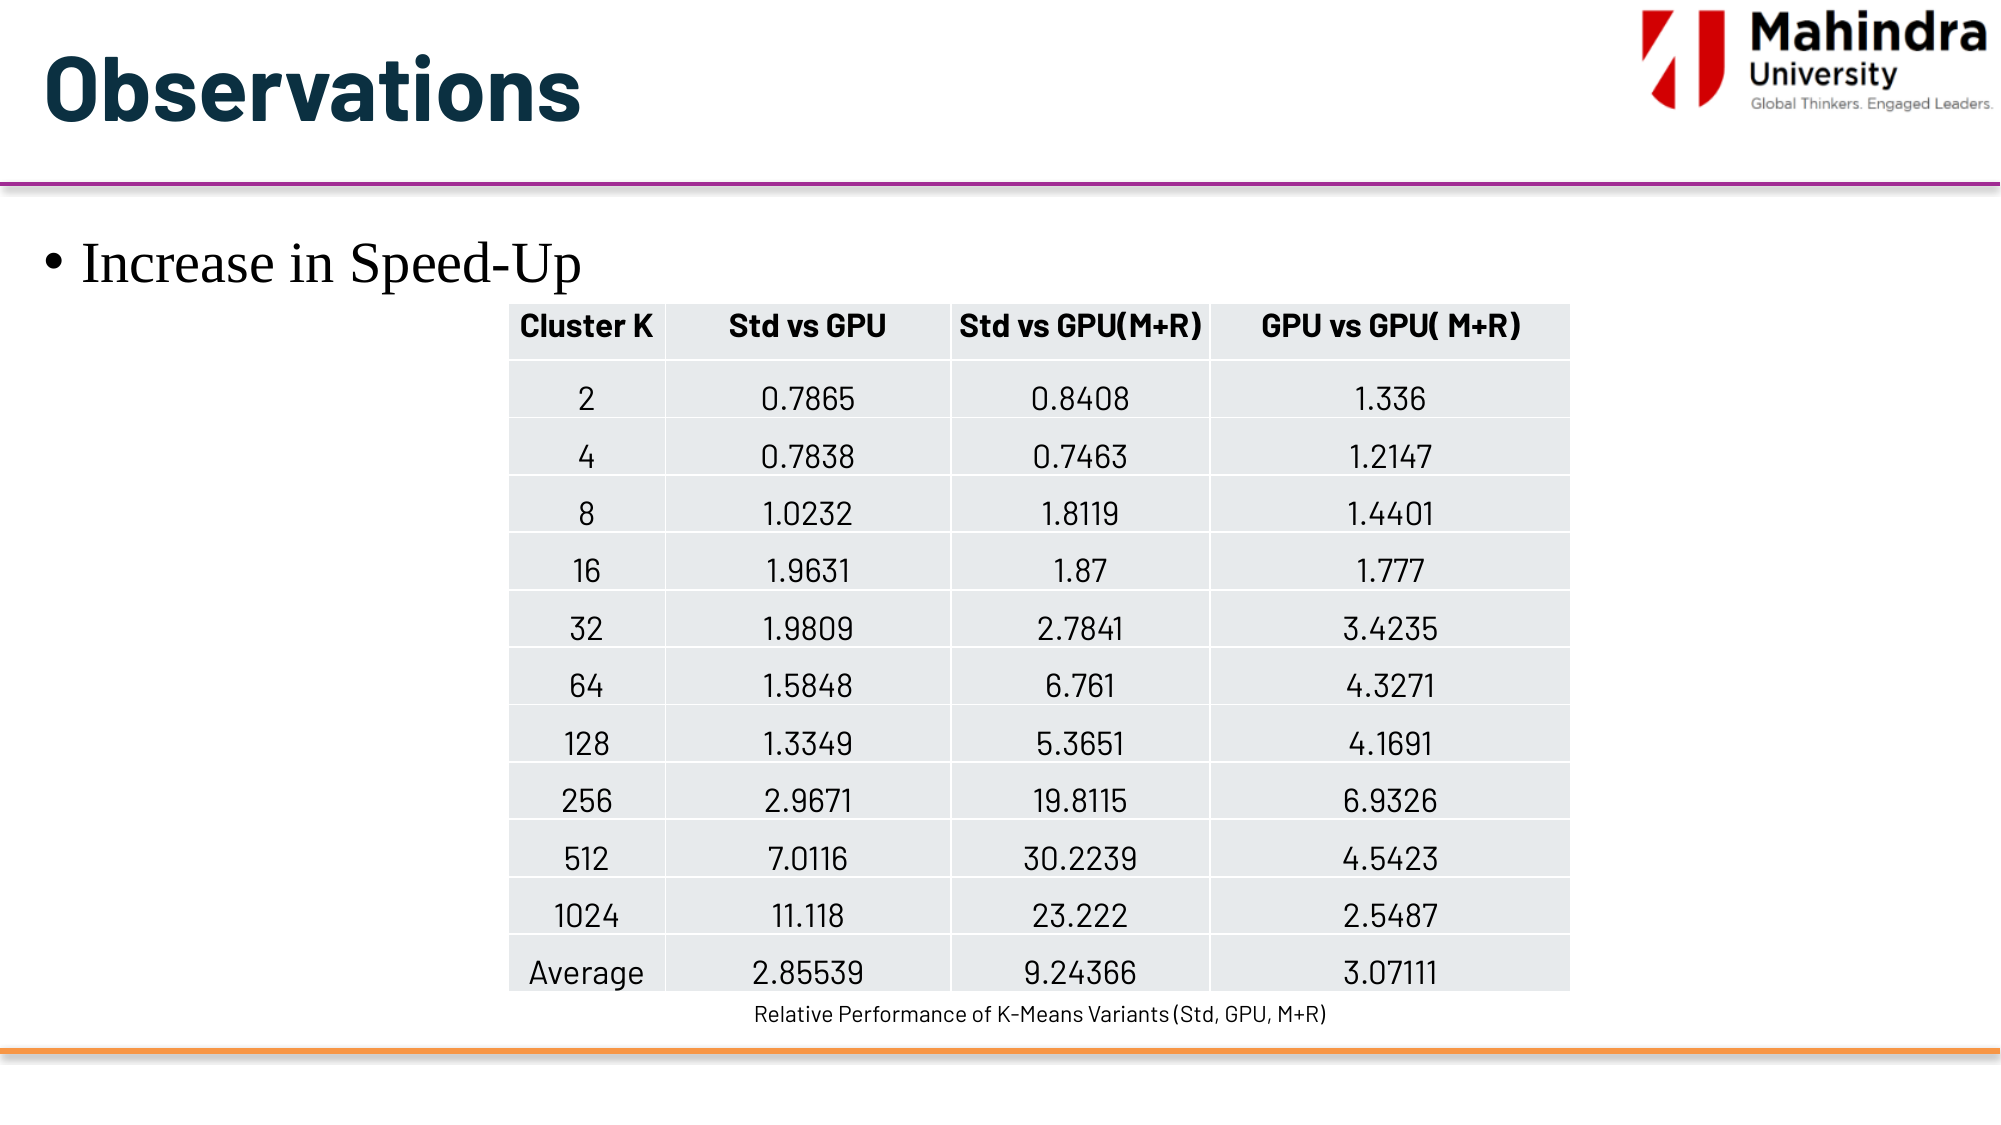

# Observations
Increase in Speed-Up
| Cluster K | Std vs GPU | Std vs GPU(M+R) | GPU vs GPU( M+R) |
| --- | --- | --- | --- |
| 2 | 0.7865 | 0.8408 | 1.336 |
| 4 | 0.7838 | 0.7463 | 1.2147 |
| 8 | 1.0232 | 1.8119 | 1.4401 |
| 16 | 1.9631 | 1.87 | 1.777 |
| 32 | 1.9809 | 2.7841 | 3.4235 |
| 64 | 1.5848 | 6.761 | 4.3271 |
| 128 | 1.3349 | 5.3651 | 4.1691 |
| 256 | 2.9671 | 19.8115 | 6.9326 |
| 512 | 7.0116 | 30.2239 | 4.5423 |
| 1024 | 11.118 | 23.222 | 2.5487 |
| Average | 2.85539 | 9.24366 | 3.07111 |
Relative Performance of K-Means Variants (Std, GPU, M+R)